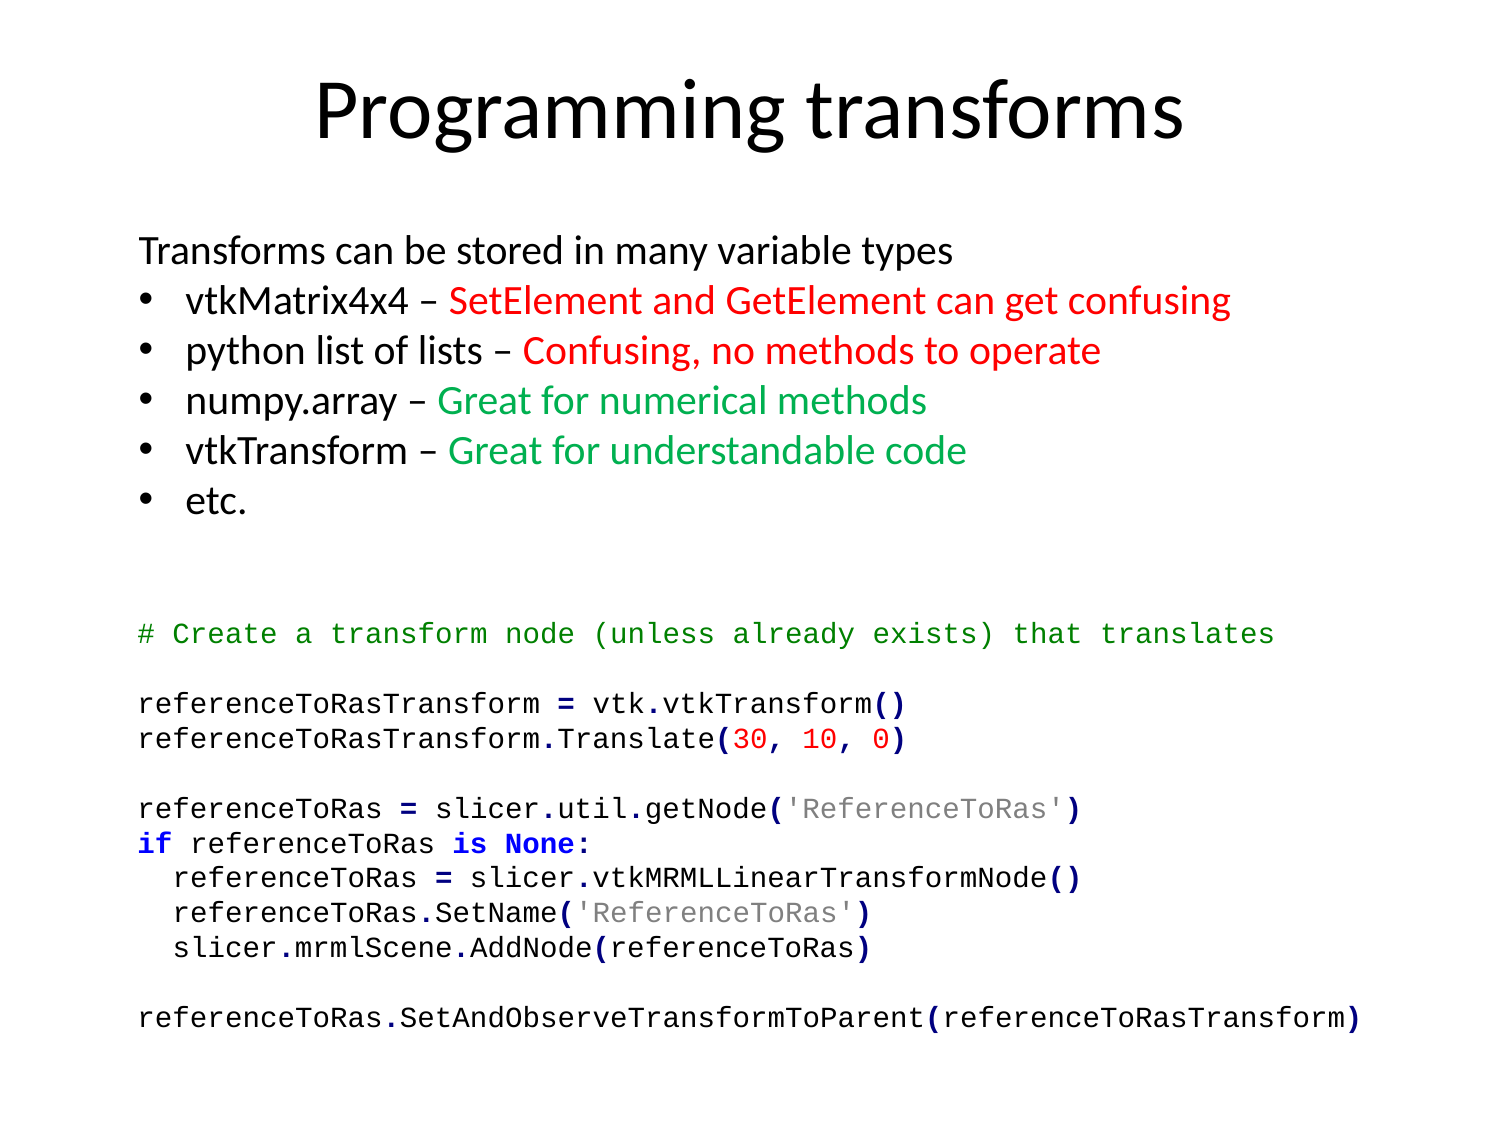

# Programming transforms
Transforms can be stored in many variable types
vtkMatrix4x4 – SetElement and GetElement can get confusing
python list of lists – Confusing, no methods to operate
numpy.array – Great for numerical methods
vtkTransform – Great for understandable code
etc.
# Create a transform node (unless already exists) that translates

referenceToRasTransform = vtk.vtkTransform()
referenceToRasTransform.Translate(30, 10, 0)

referenceToRas = slicer.util.getNode('ReferenceToRas')
if referenceToRas is None:
  referenceToRas = slicer.vtkMRMLLinearTransformNode()
  referenceToRas.SetName('ReferenceToRas')
  slicer.mrmlScene.AddNode(referenceToRas)

referenceToRas.SetAndObserveTransformToParent(referenceToRasTransform)